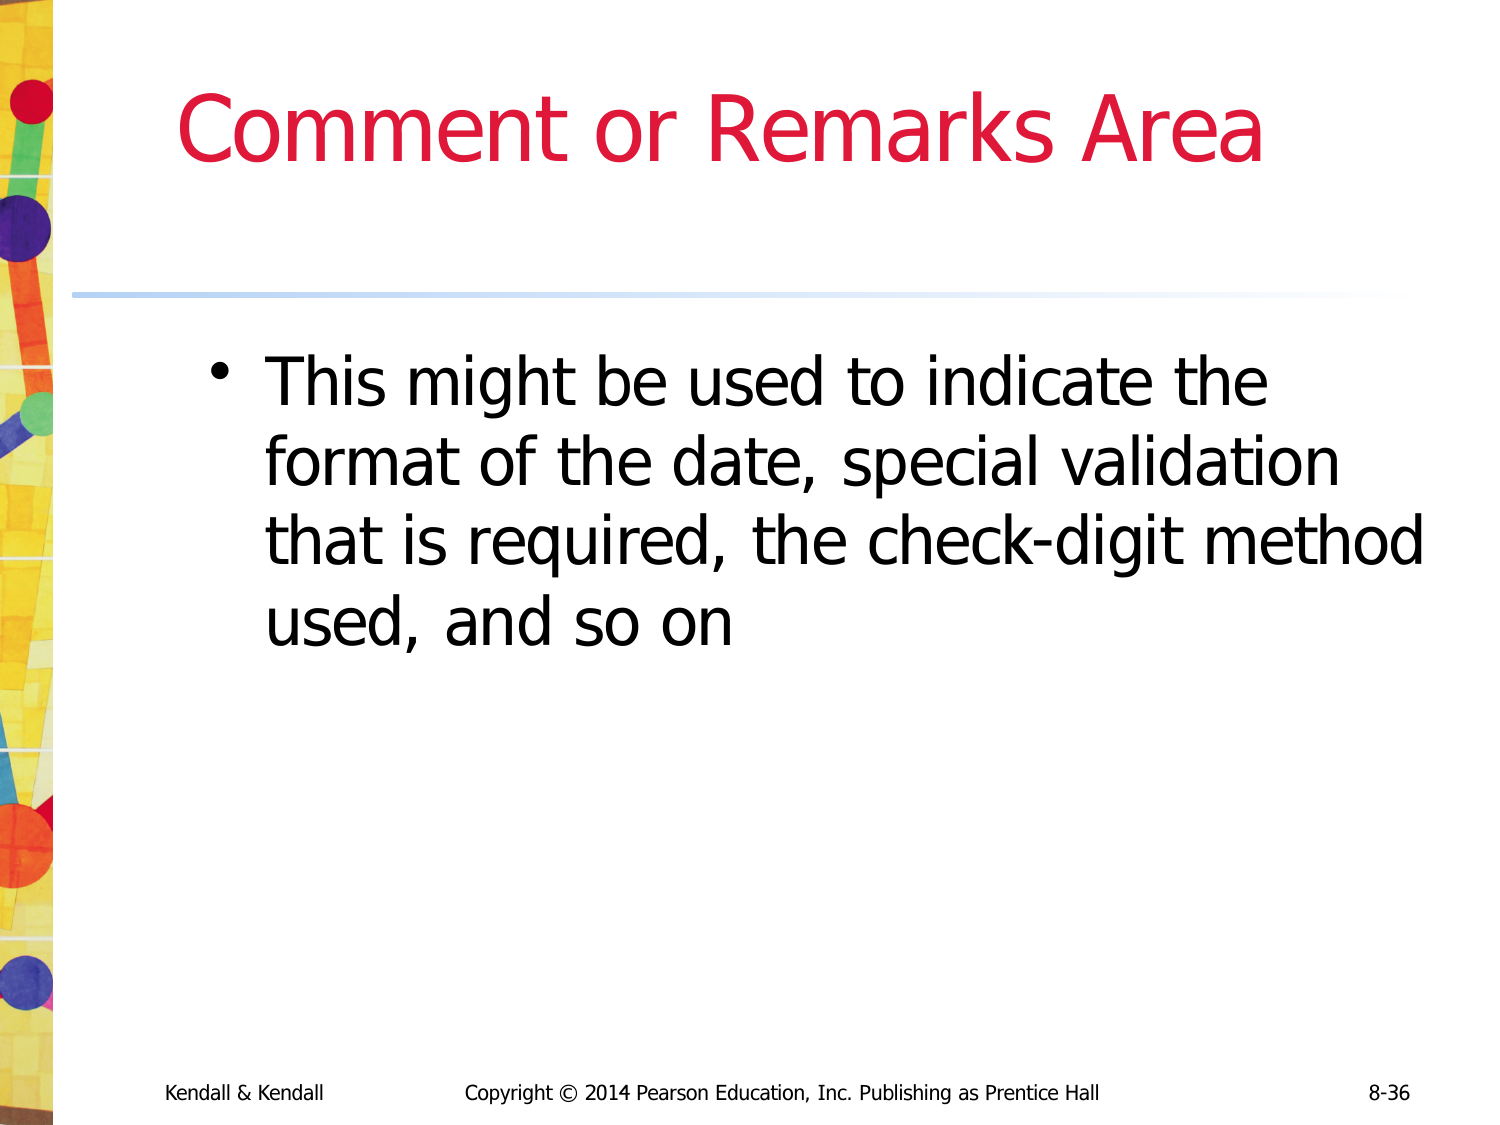

This might be used to indicate the format of the date, special validation that is required, the check-digit method used, and so on
# Comment or Remarks Area
Kendall & Kendall	Copyright © 2014 Pearson Education, Inc. Publishing as Prentice Hall
8-36